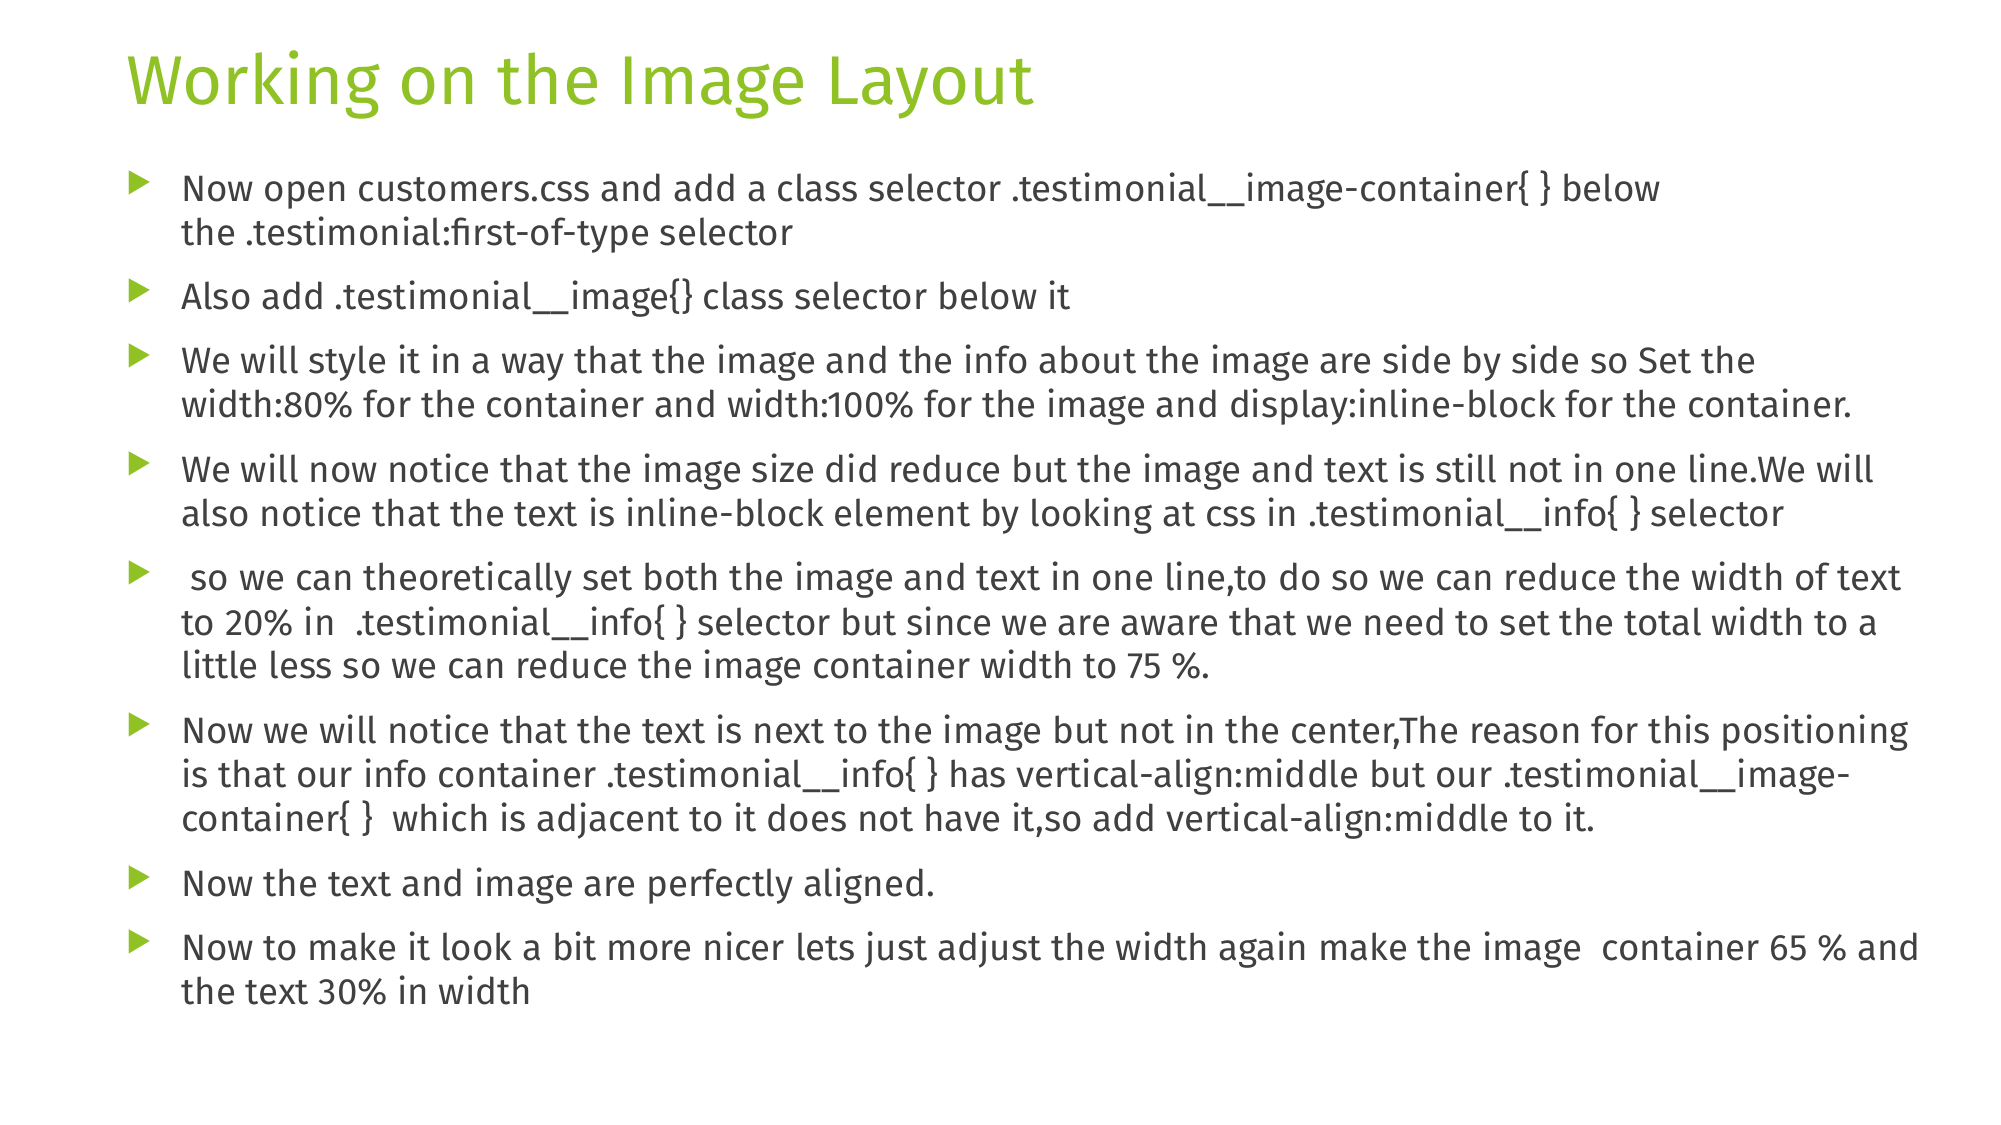

# Working on the Image Layout
Now open customers.css and add a class selector .testimonial__image-container{ } below the .testimonial:first-of-type selector
Also add .testimonial__image{} class selector below it
We will style it in a way that the image and the info about the image are side by side so Set the width:80% for the container and width:100% for the image and display:inline-block for the container.
We will now notice that the image size did reduce but the image and text is still not in one line.We will also notice that the text is inline-block element by looking at css in .testimonial__info{ } selector
 so we can theoretically set both the image and text in one line,to do so we can reduce the width of text to 20% in  .testimonial__info{ } selector but since we are aware that we need to set the total width to a little less so we can reduce the image container width to 75 %.
Now we will notice that the text is next to the image but not in the center,The reason for this positioning is that our info container .testimonial__info{ } has vertical-align:middle but our .testimonial__image-container{ }  which is adjacent to it does not have it,so add vertical-align:middle to it.
Now the text and image are perfectly aligned.
Now to make it look a bit more nicer lets just adjust the width again make the image  container 65 % and the text 30% in width